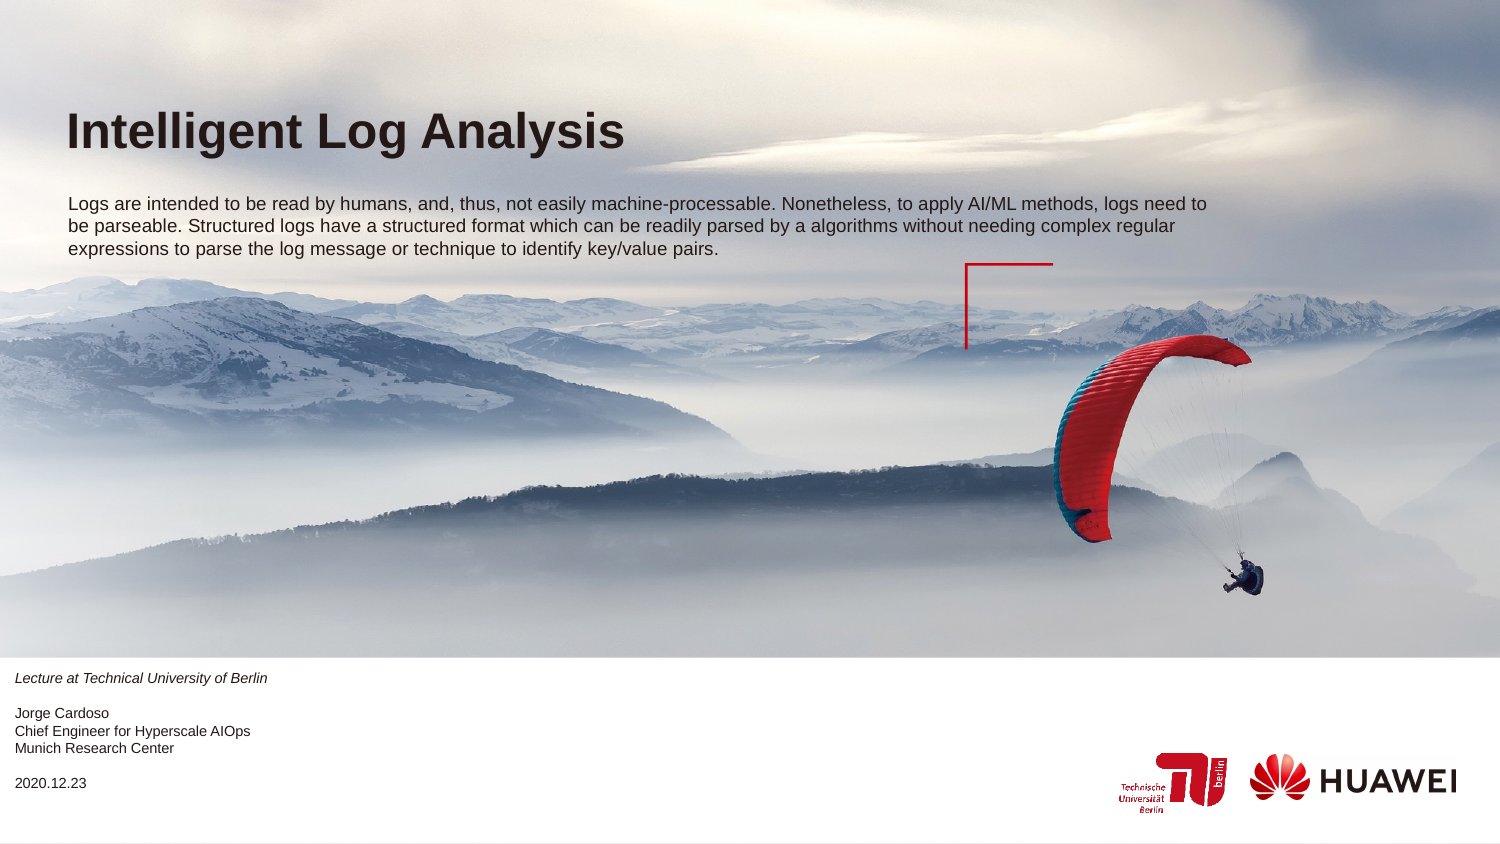

# Intelligent Log Analysis
Logs are intended to be read by humans, and, thus, not easily machine-processable. Nonetheless, to apply AI/ML methods, logs need to be parseable. Structured logs have a structured format which can be readily parsed by a algorithms without needing complex regular expressions to parse the log message or technique to identify key/value pairs.
Lecture at Technical University of Berlin

Jorge Cardoso
Chief Engineer for Hyperscale AIOps
Munich Research Center

2020.12.23

2020.12.23